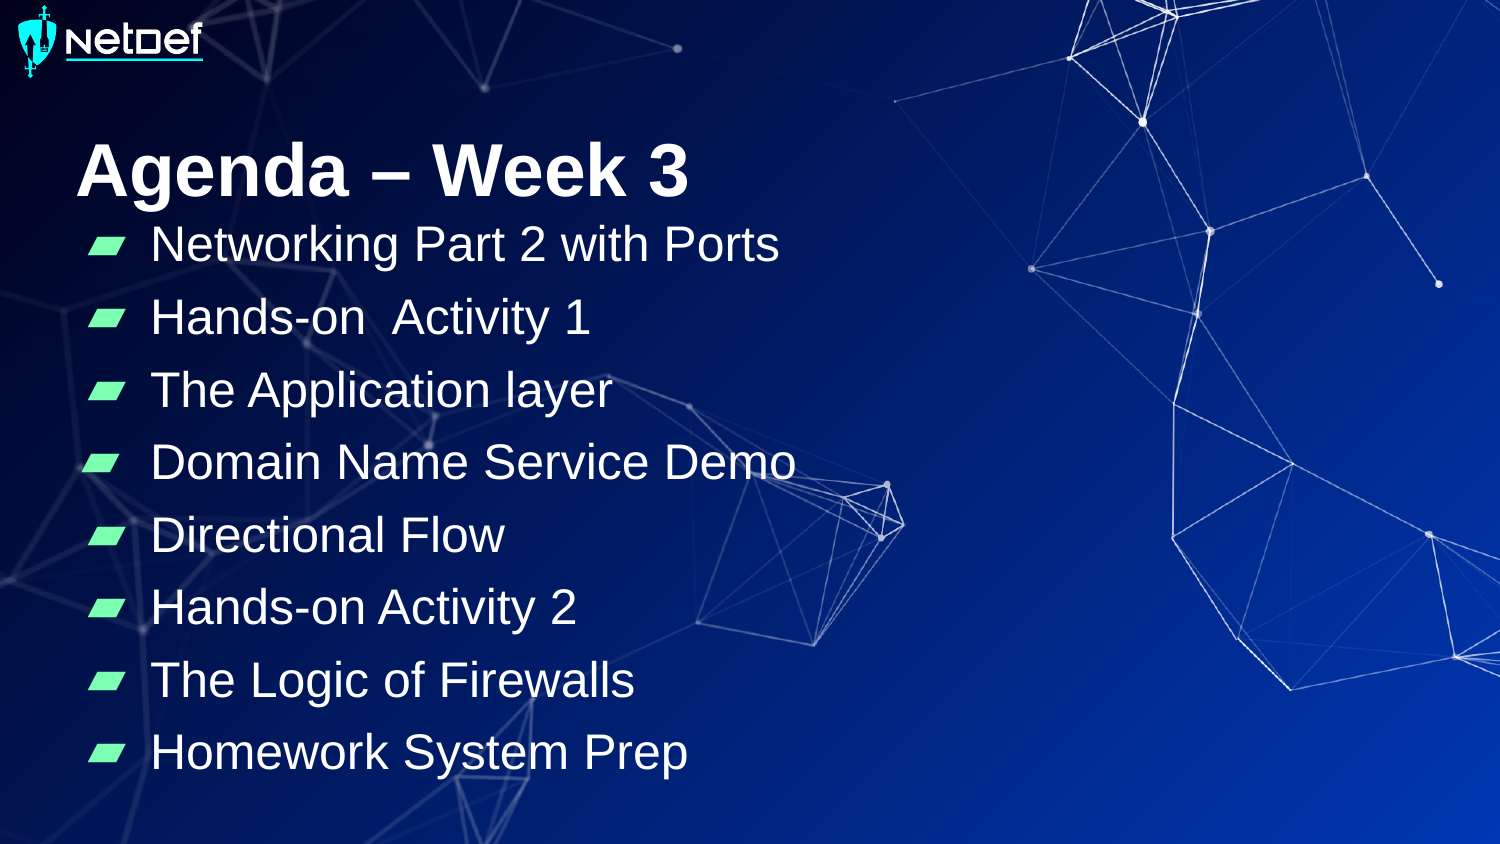

# Agenda – Week 3
Networking Part 2 with Ports
Hands-on  Activity 1
The Application layer
Domain Name Service Demo
Directional Flow
Hands-on Activity 2
The Logic of Firewalls
Homework System Prep